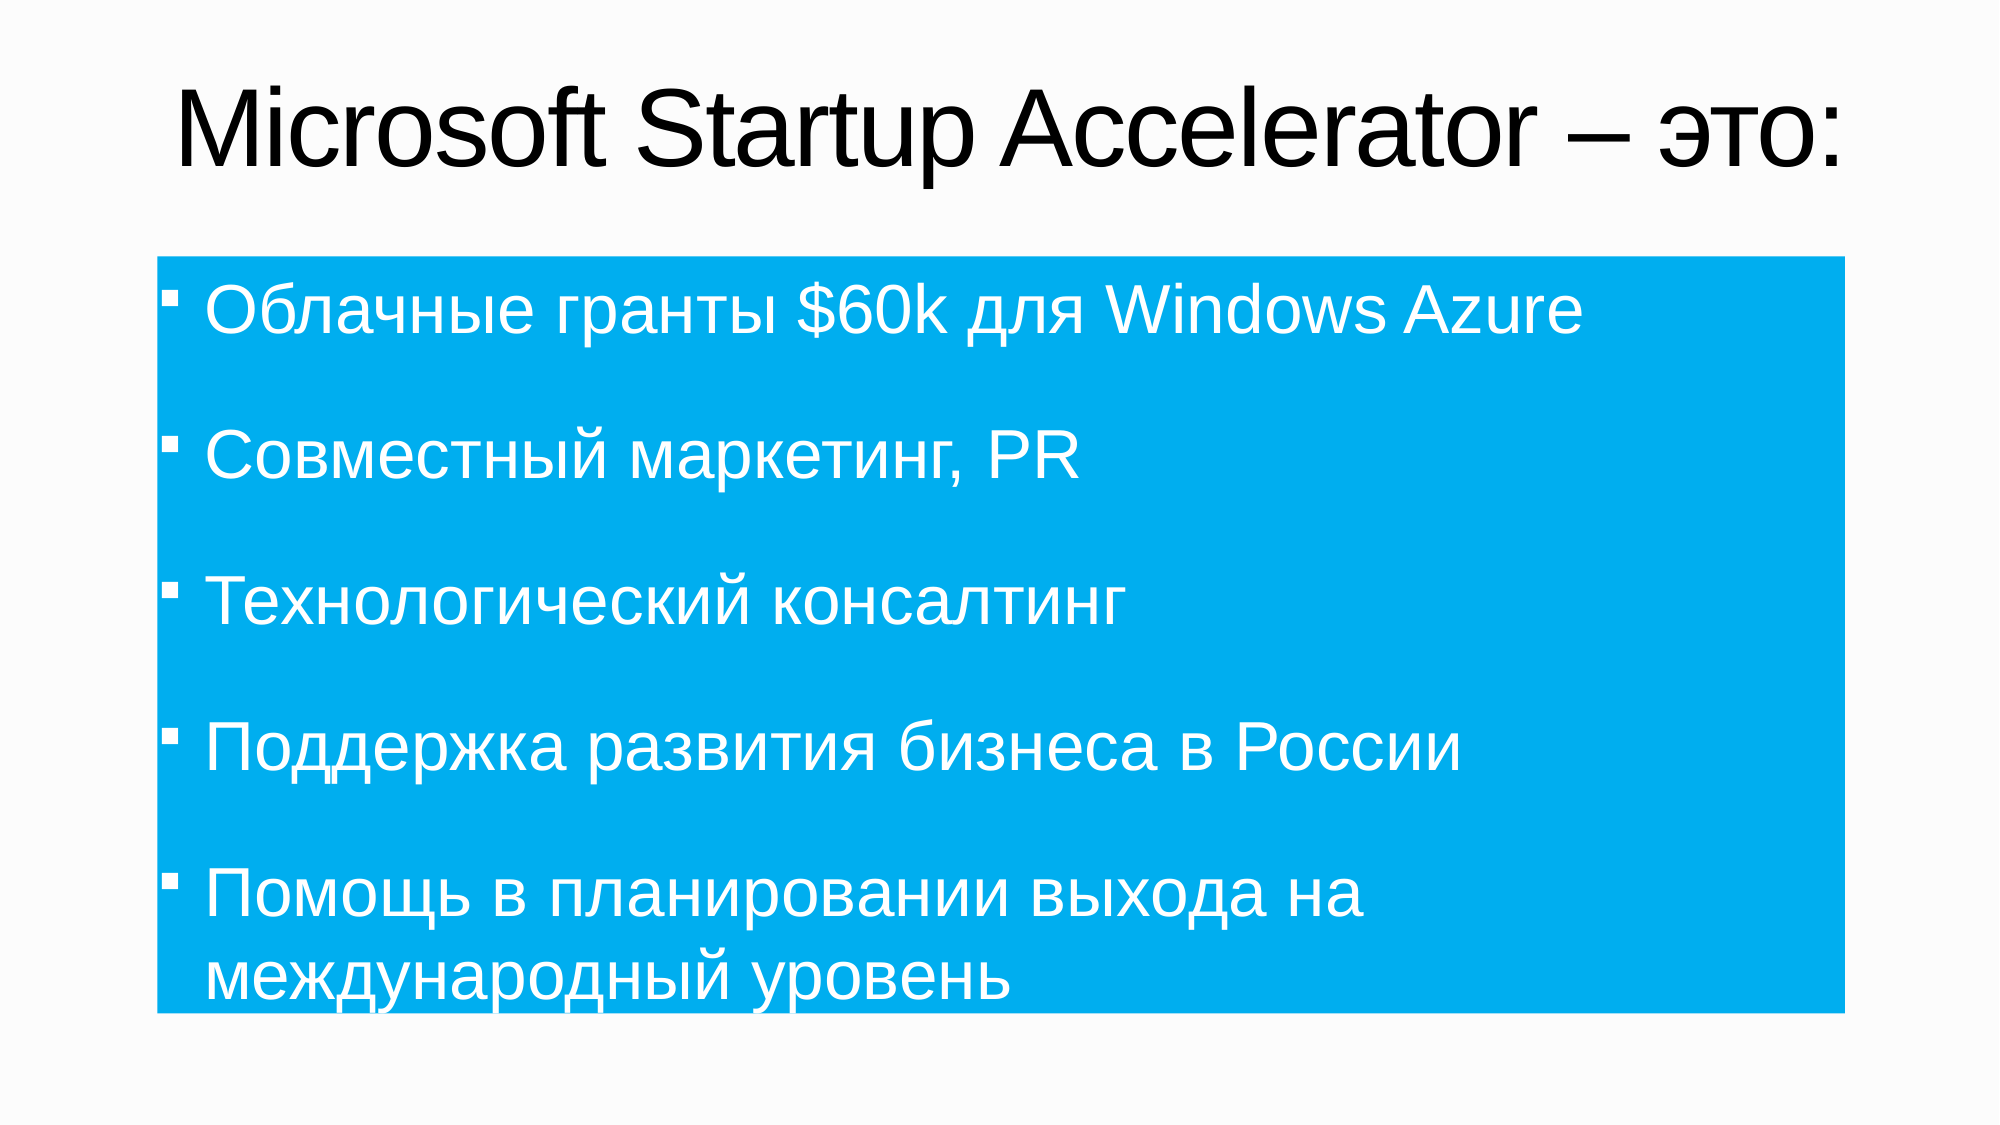

# Microsoft Startup Accelerator – это:
Облачные гранты $60k для Windows Azure
Совместный маркетинг, PR
Технологический консалтинг
Поддержка развития бизнеса в России
Помощь в планировании выхода на международный уровень